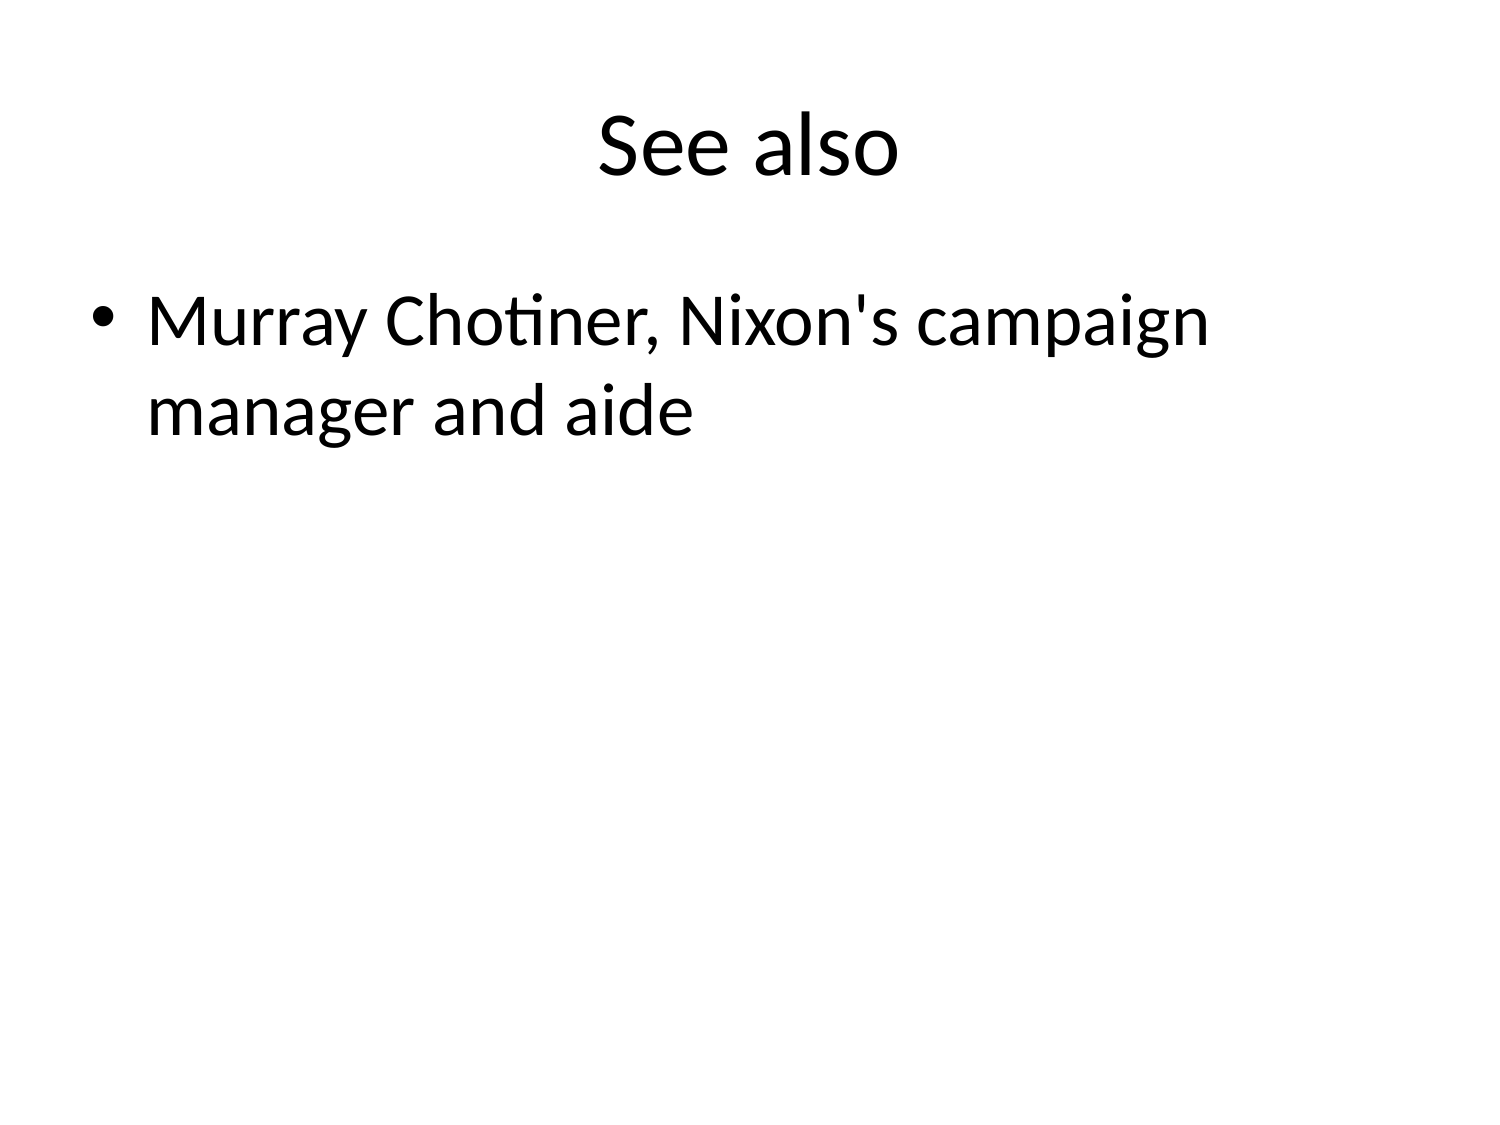

# See also
Murray Chotiner, Nixon's campaign manager and aide